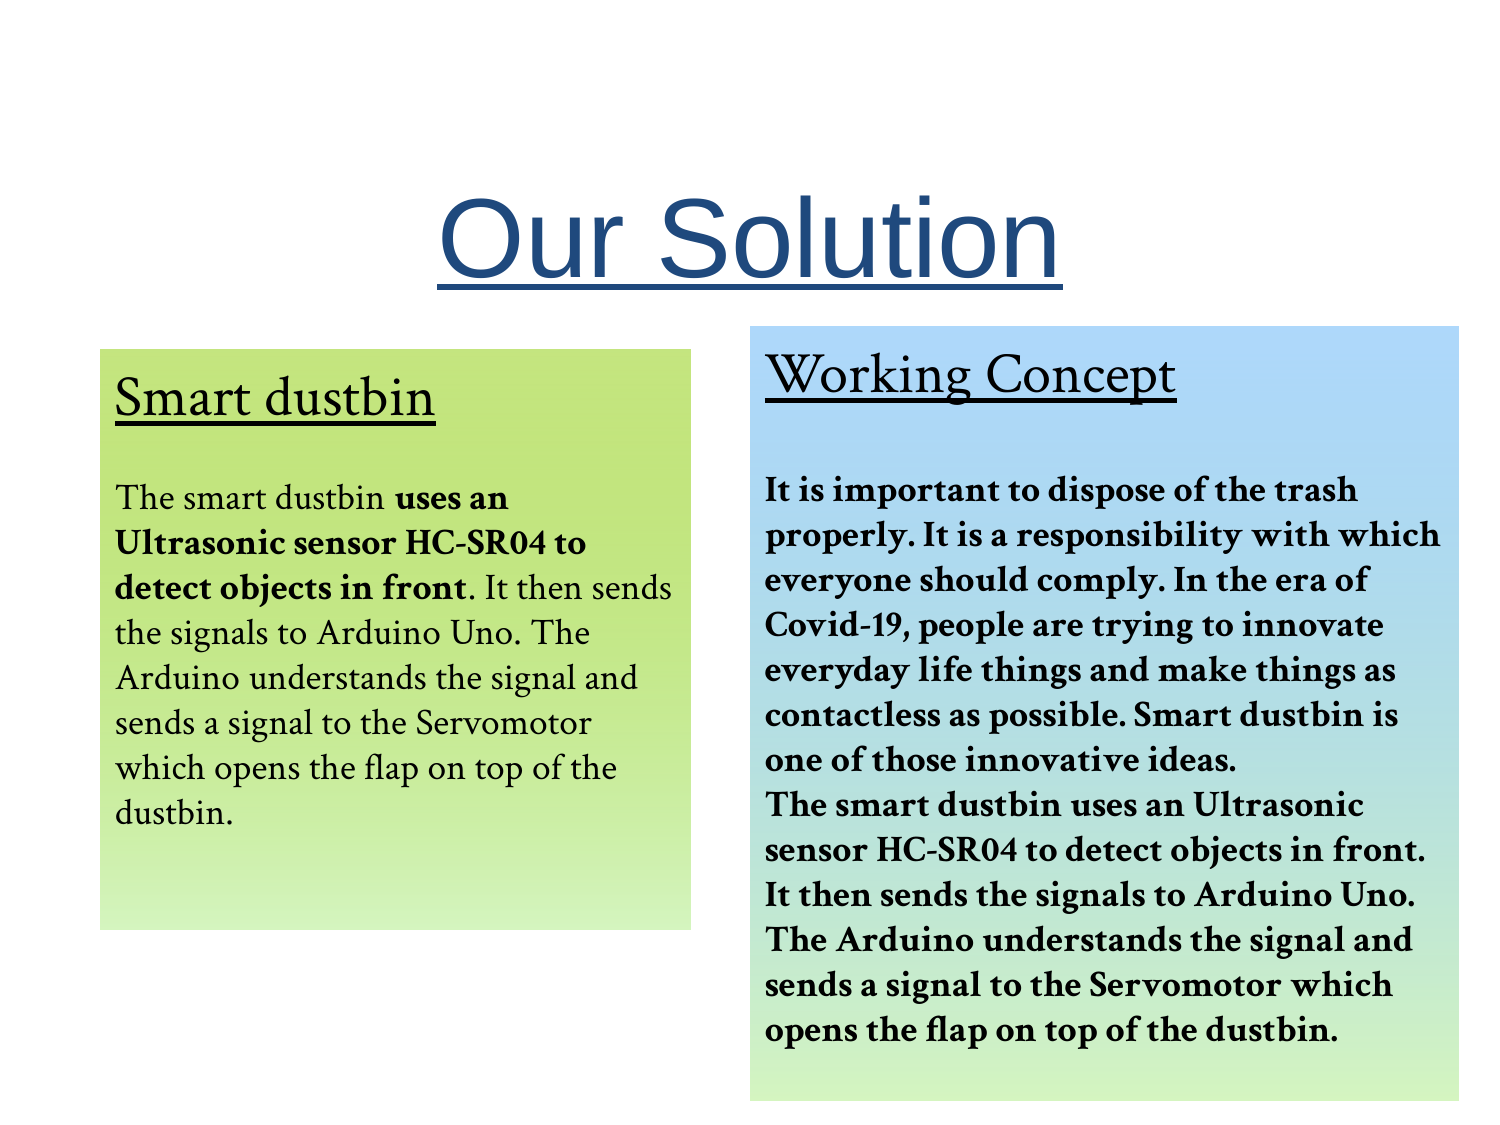

# Our Solution
Working Concept

It is important to dispose of the trash properly. It is a responsibility with which everyone should comply. In the era of Covid-19, people are trying to innovate everyday life things and make things as contactless as possible. Smart dustbin is one of those innovative ideas.
The smart dustbin uses an Ultrasonic sensor HC-SR04 to detect objects in front.
It then sends the signals to Arduino Uno. The Arduino understands the signal and sends a signal to the Servomotor which opens the flap on top of the dustbin.

Smart dustbin

The smart dustbin uses an Ultrasonic sensor HC-SR04 to detect objects in front. It then sends the signals to Arduino Uno. The Arduino understands the signal and sends a signal to the Servomotor which opens the flap on top of the dustbin.